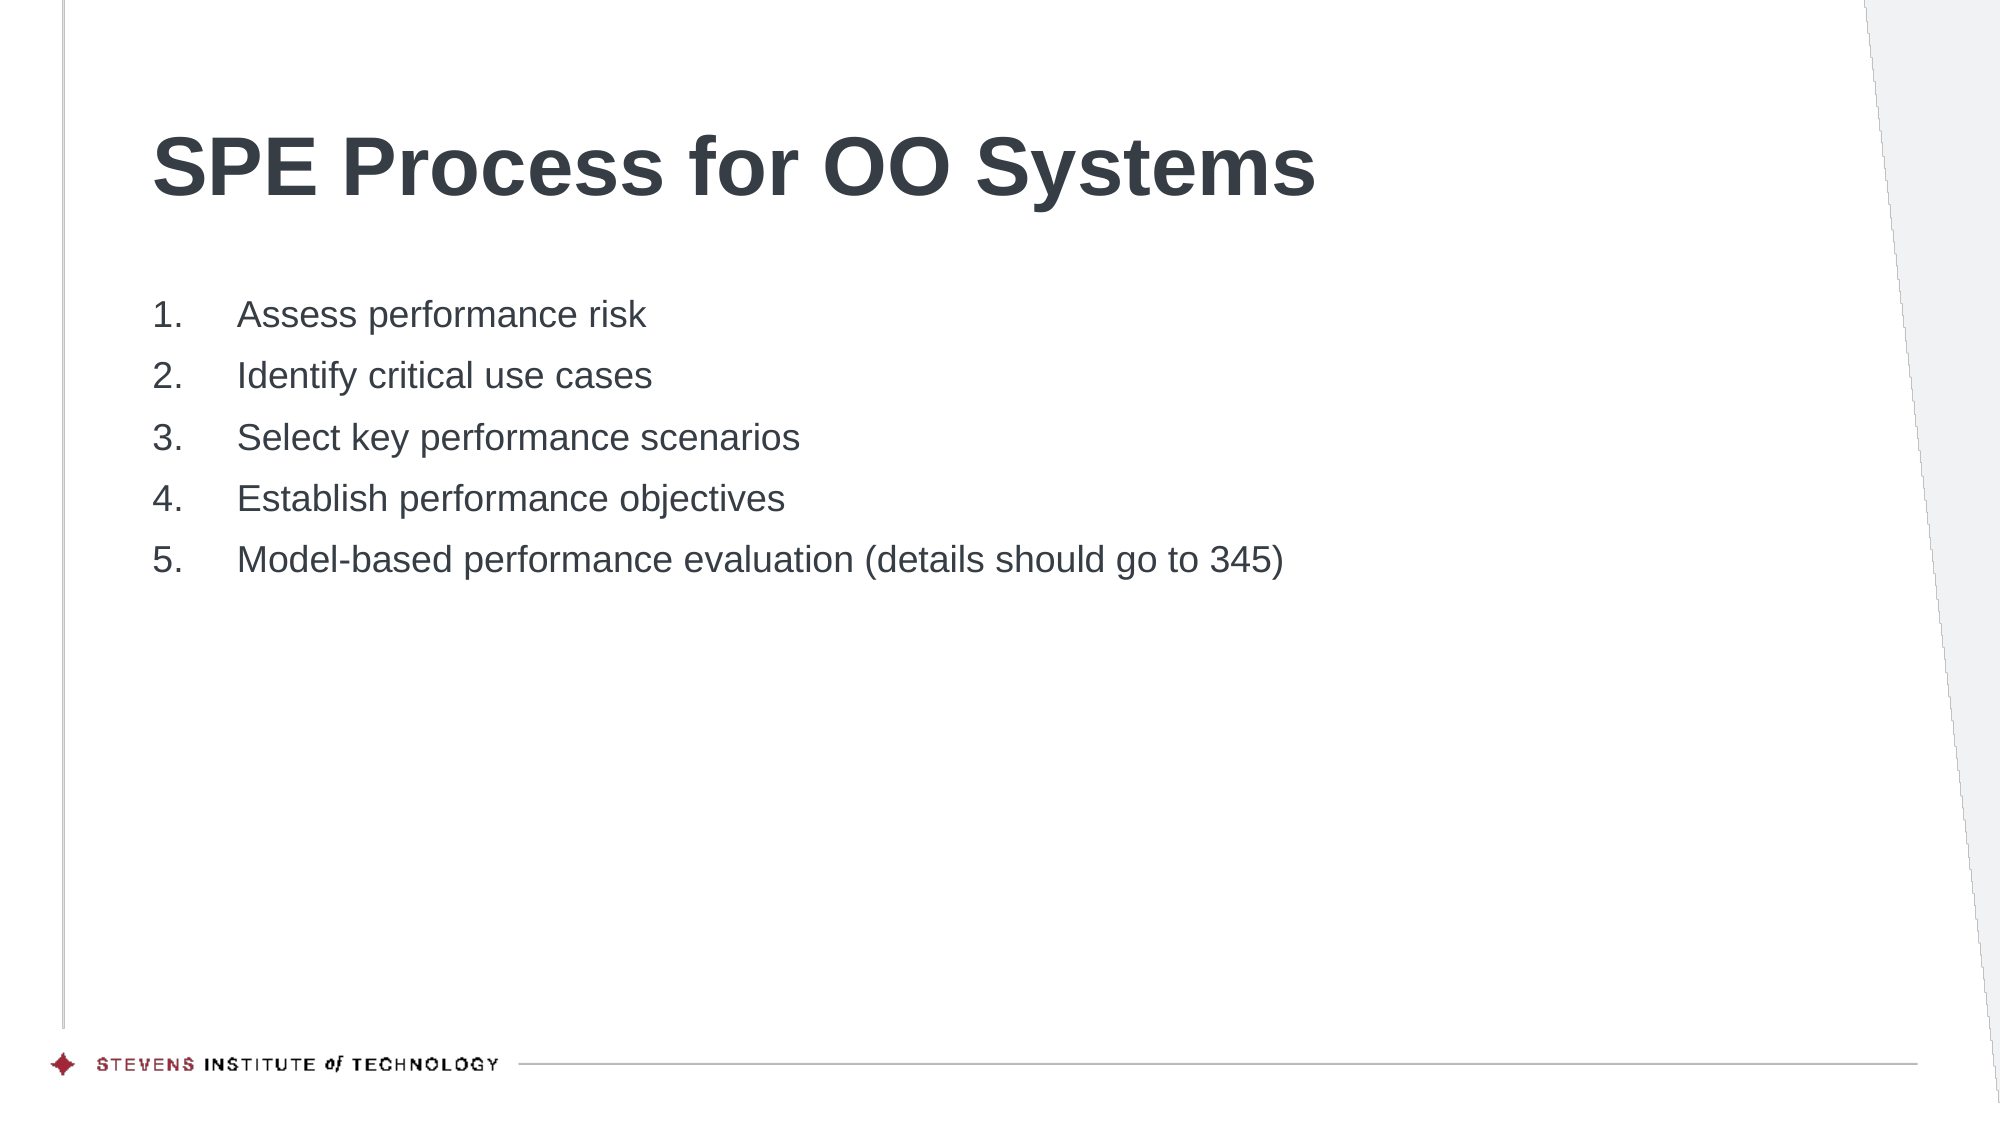

# SPE Process for OO Systems
Assess performance risk
Identify critical use cases
Select key performance scenarios
Establish performance objectives
Model-based performance evaluation (details should go to 345)